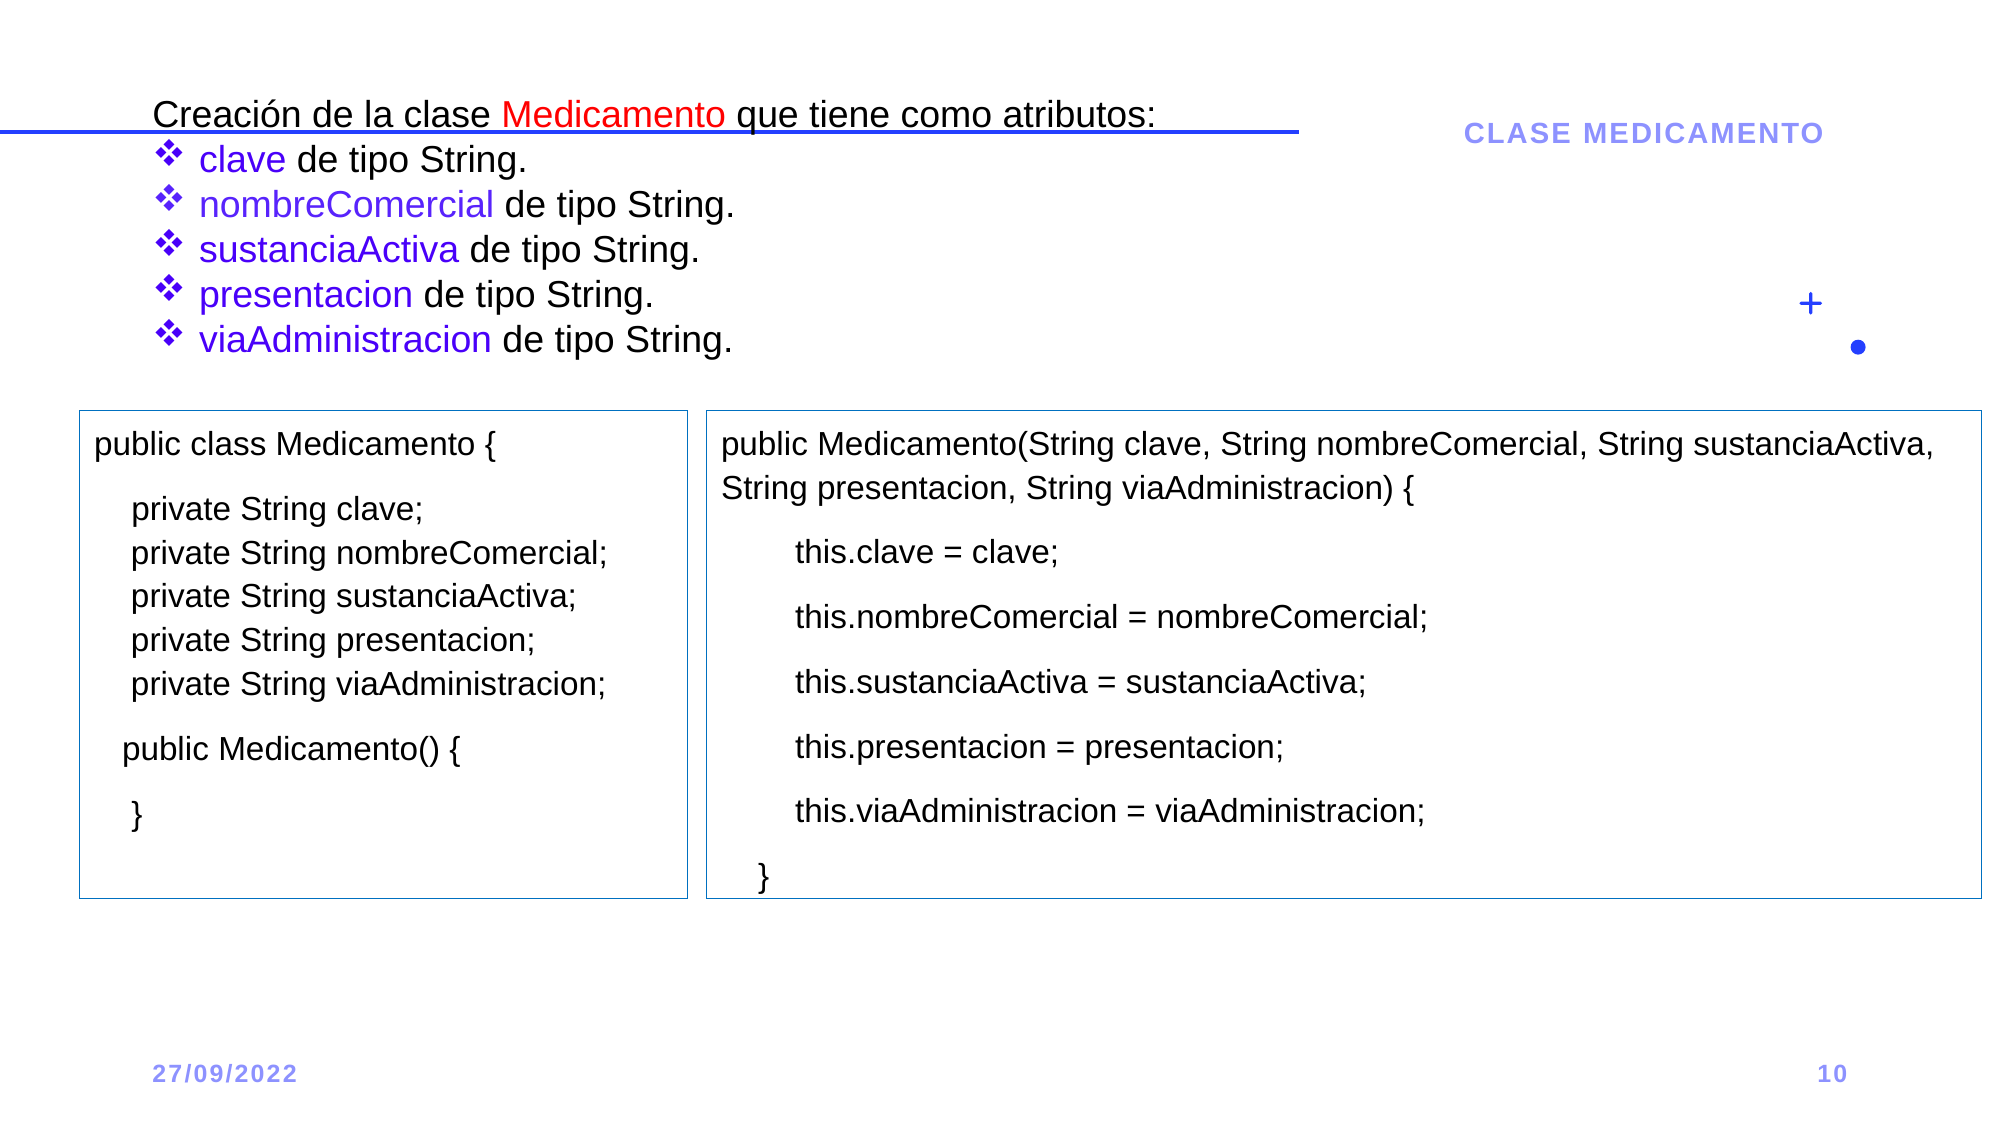

Creación de la clase Medicamento que tiene como atributos:
clave de tipo String.
nombreComercial de tipo String.
sustanciaActiva de tipo String.
presentacion de tipo String.
viaAdministracion de tipo String.
Clase medicamento
public class Medicamento {
    private String clave;
    private String nombreComercial;
    private String sustanciaActiva;
    private String presentacion;
    private String viaAdministracion;
   public Medicamento() {
    }
public Medicamento(String clave, String nombreComercial, String sustanciaActiva, String presentacion, String viaAdministracion) {
        this.clave = clave;
        this.nombreComercial = nombreComercial;
        this.sustanciaActiva = sustanciaActiva;
        this.presentacion = presentacion;
        this.viaAdministracion = viaAdministracion;
    }
27/09/2022
10